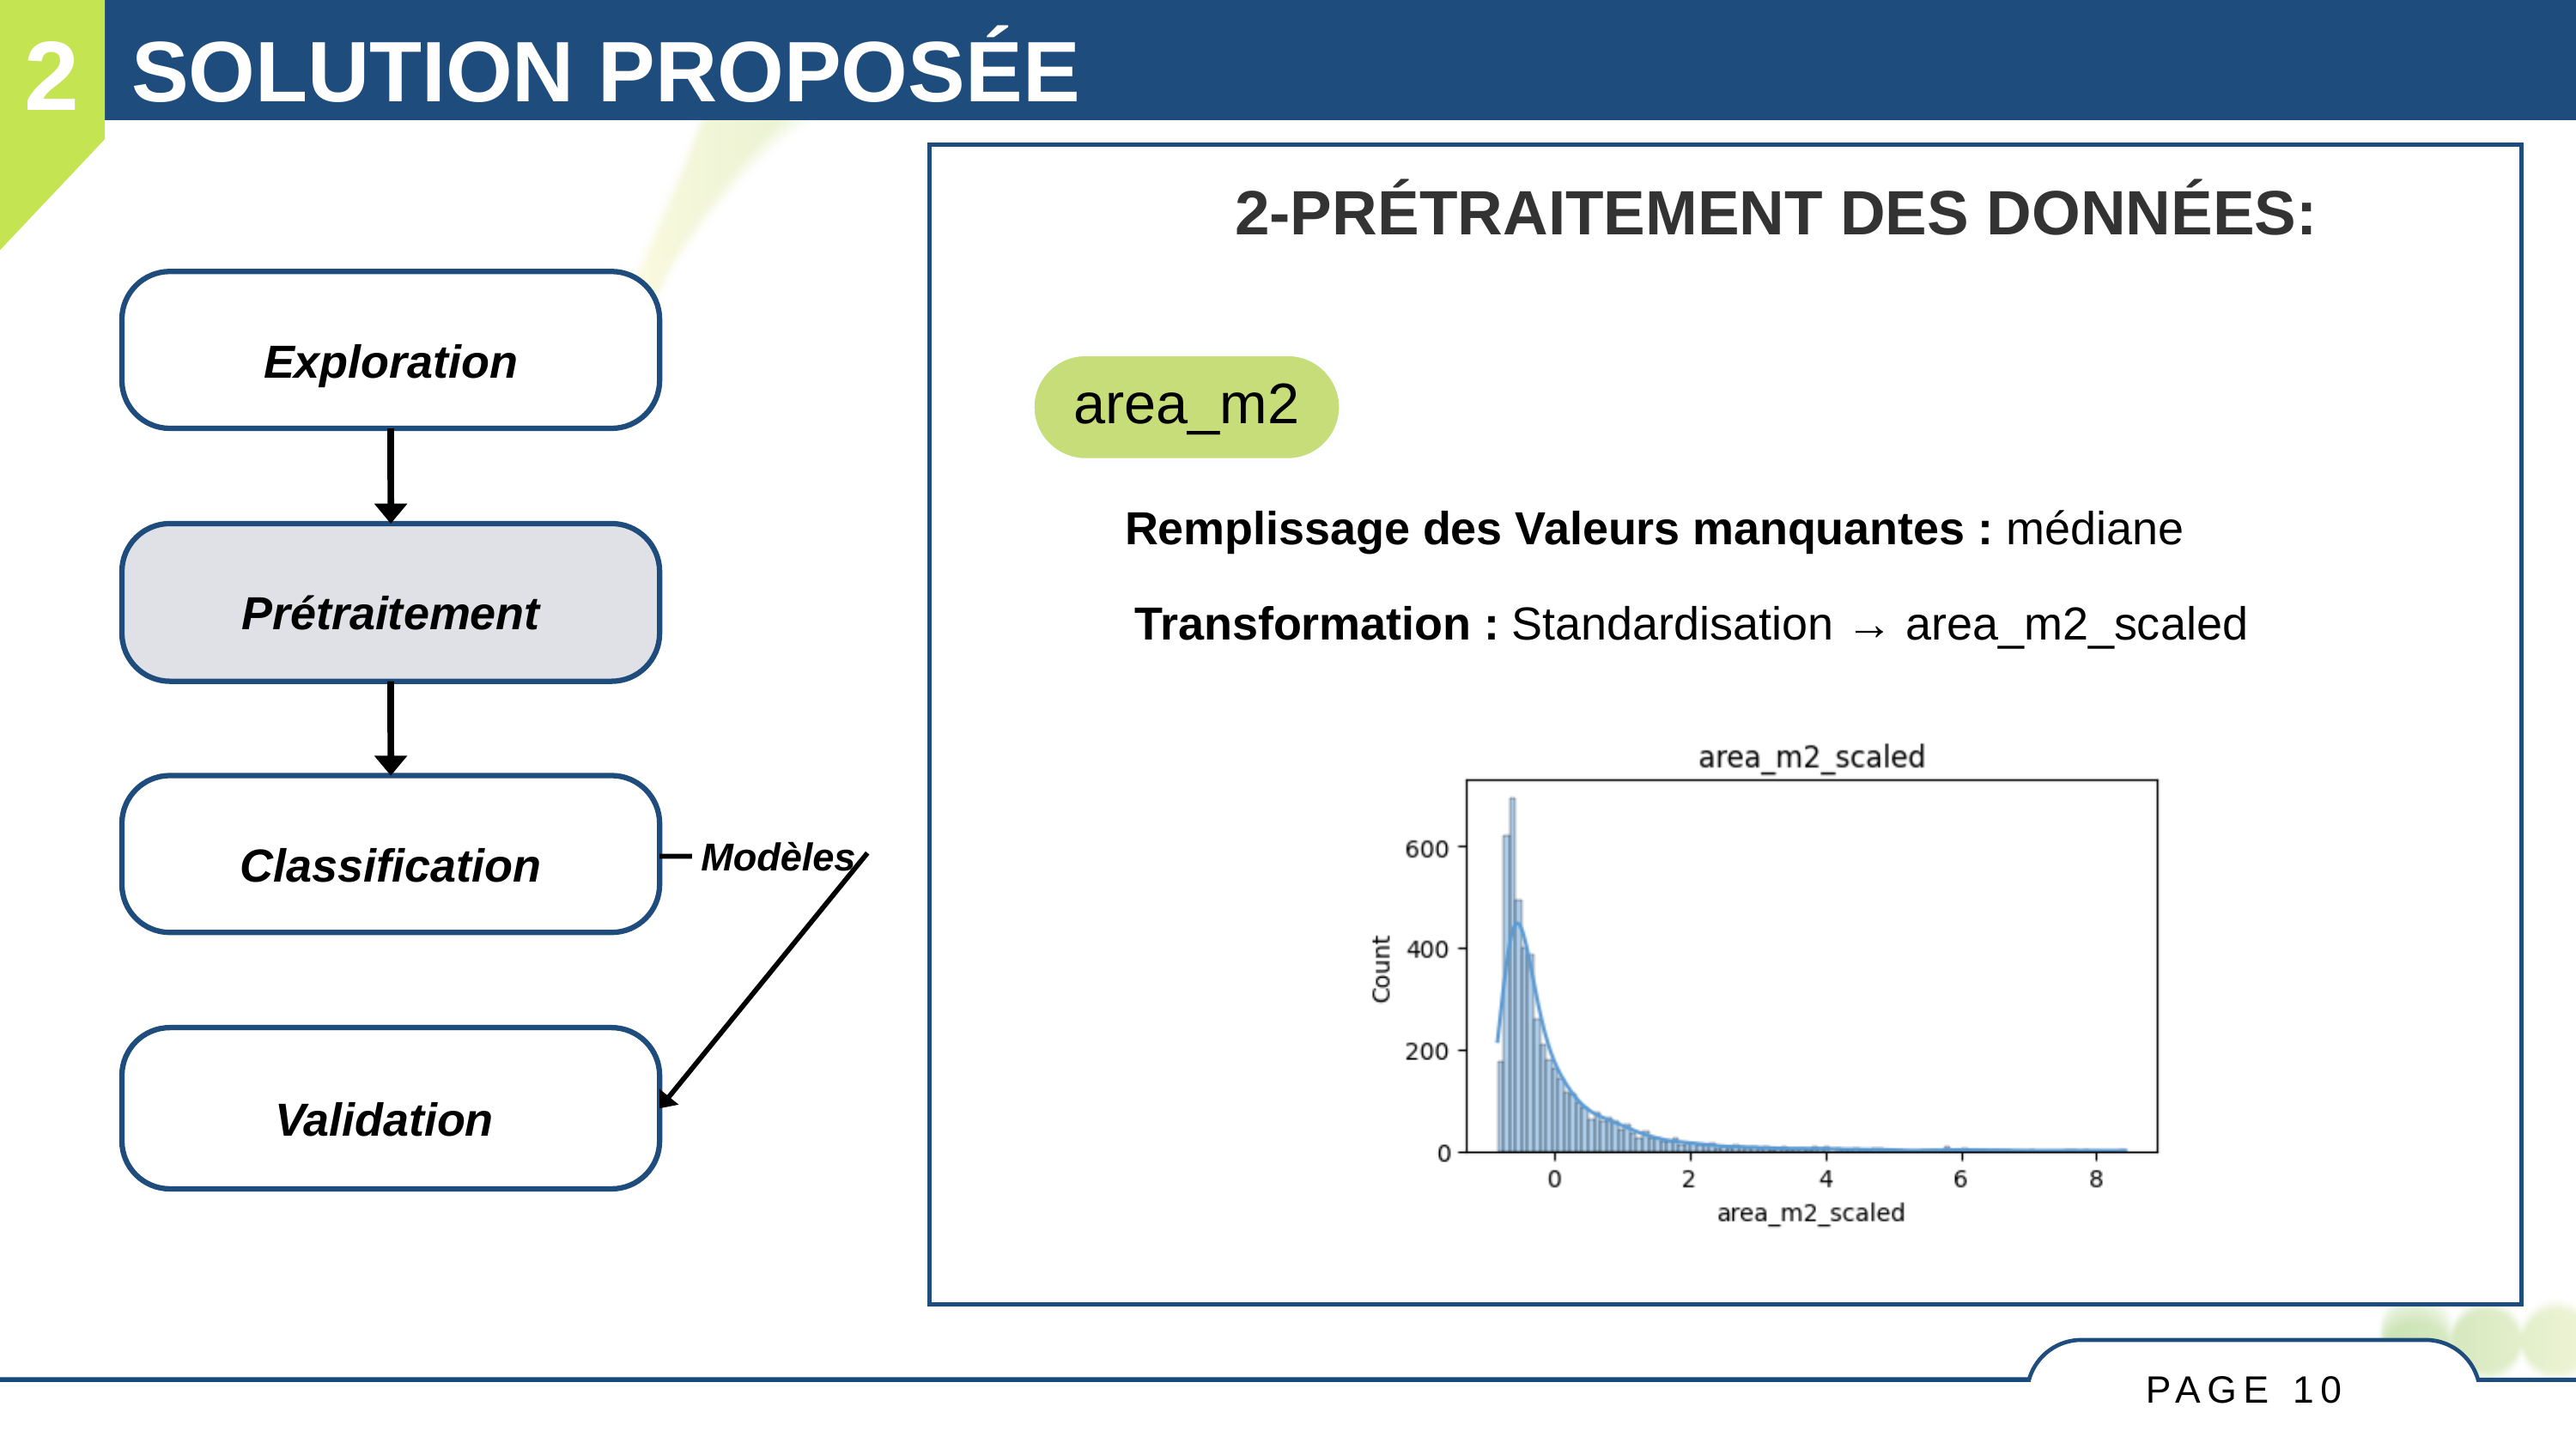

2

SOLUTION PROPOSÉE

2-PRÉTRAITEMENT DES DONNÉES:

Exploration

Prétraitement

  Modèles
Classification

Validation

area_m2
Remplissage des Valeurs manquantes : médiane
Transformation : Standardisation → area_m2_scaled

PAGE 10